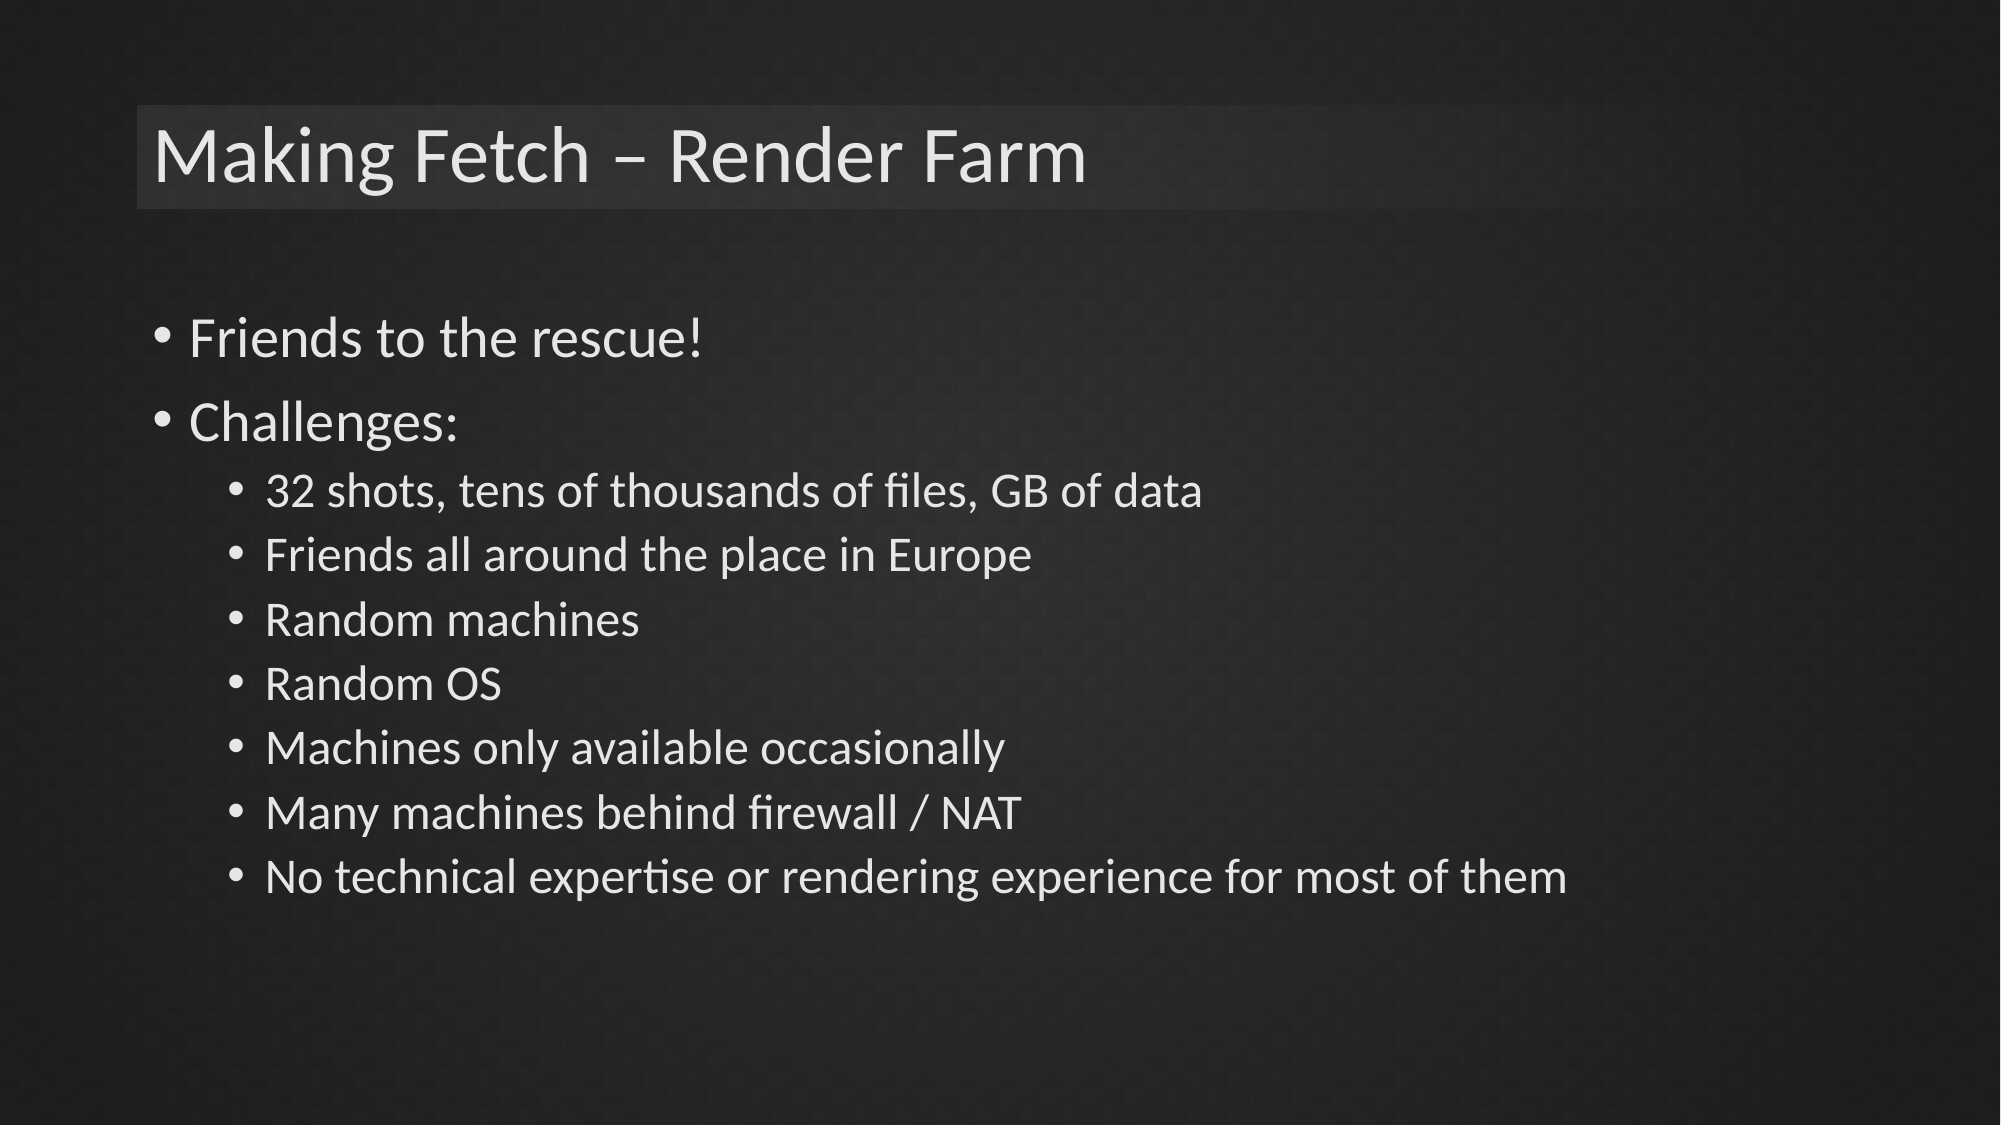

# Making Fetch – Render Farm
Friends to the rescue!
Challenges:
32 shots, tens of thousands of files, GB of data
Friends all around the place in Europe
Random machines
Random OS
Machines only available occasionally
Many machines behind firewall / NAT
No technical expertise or rendering experience for most of them